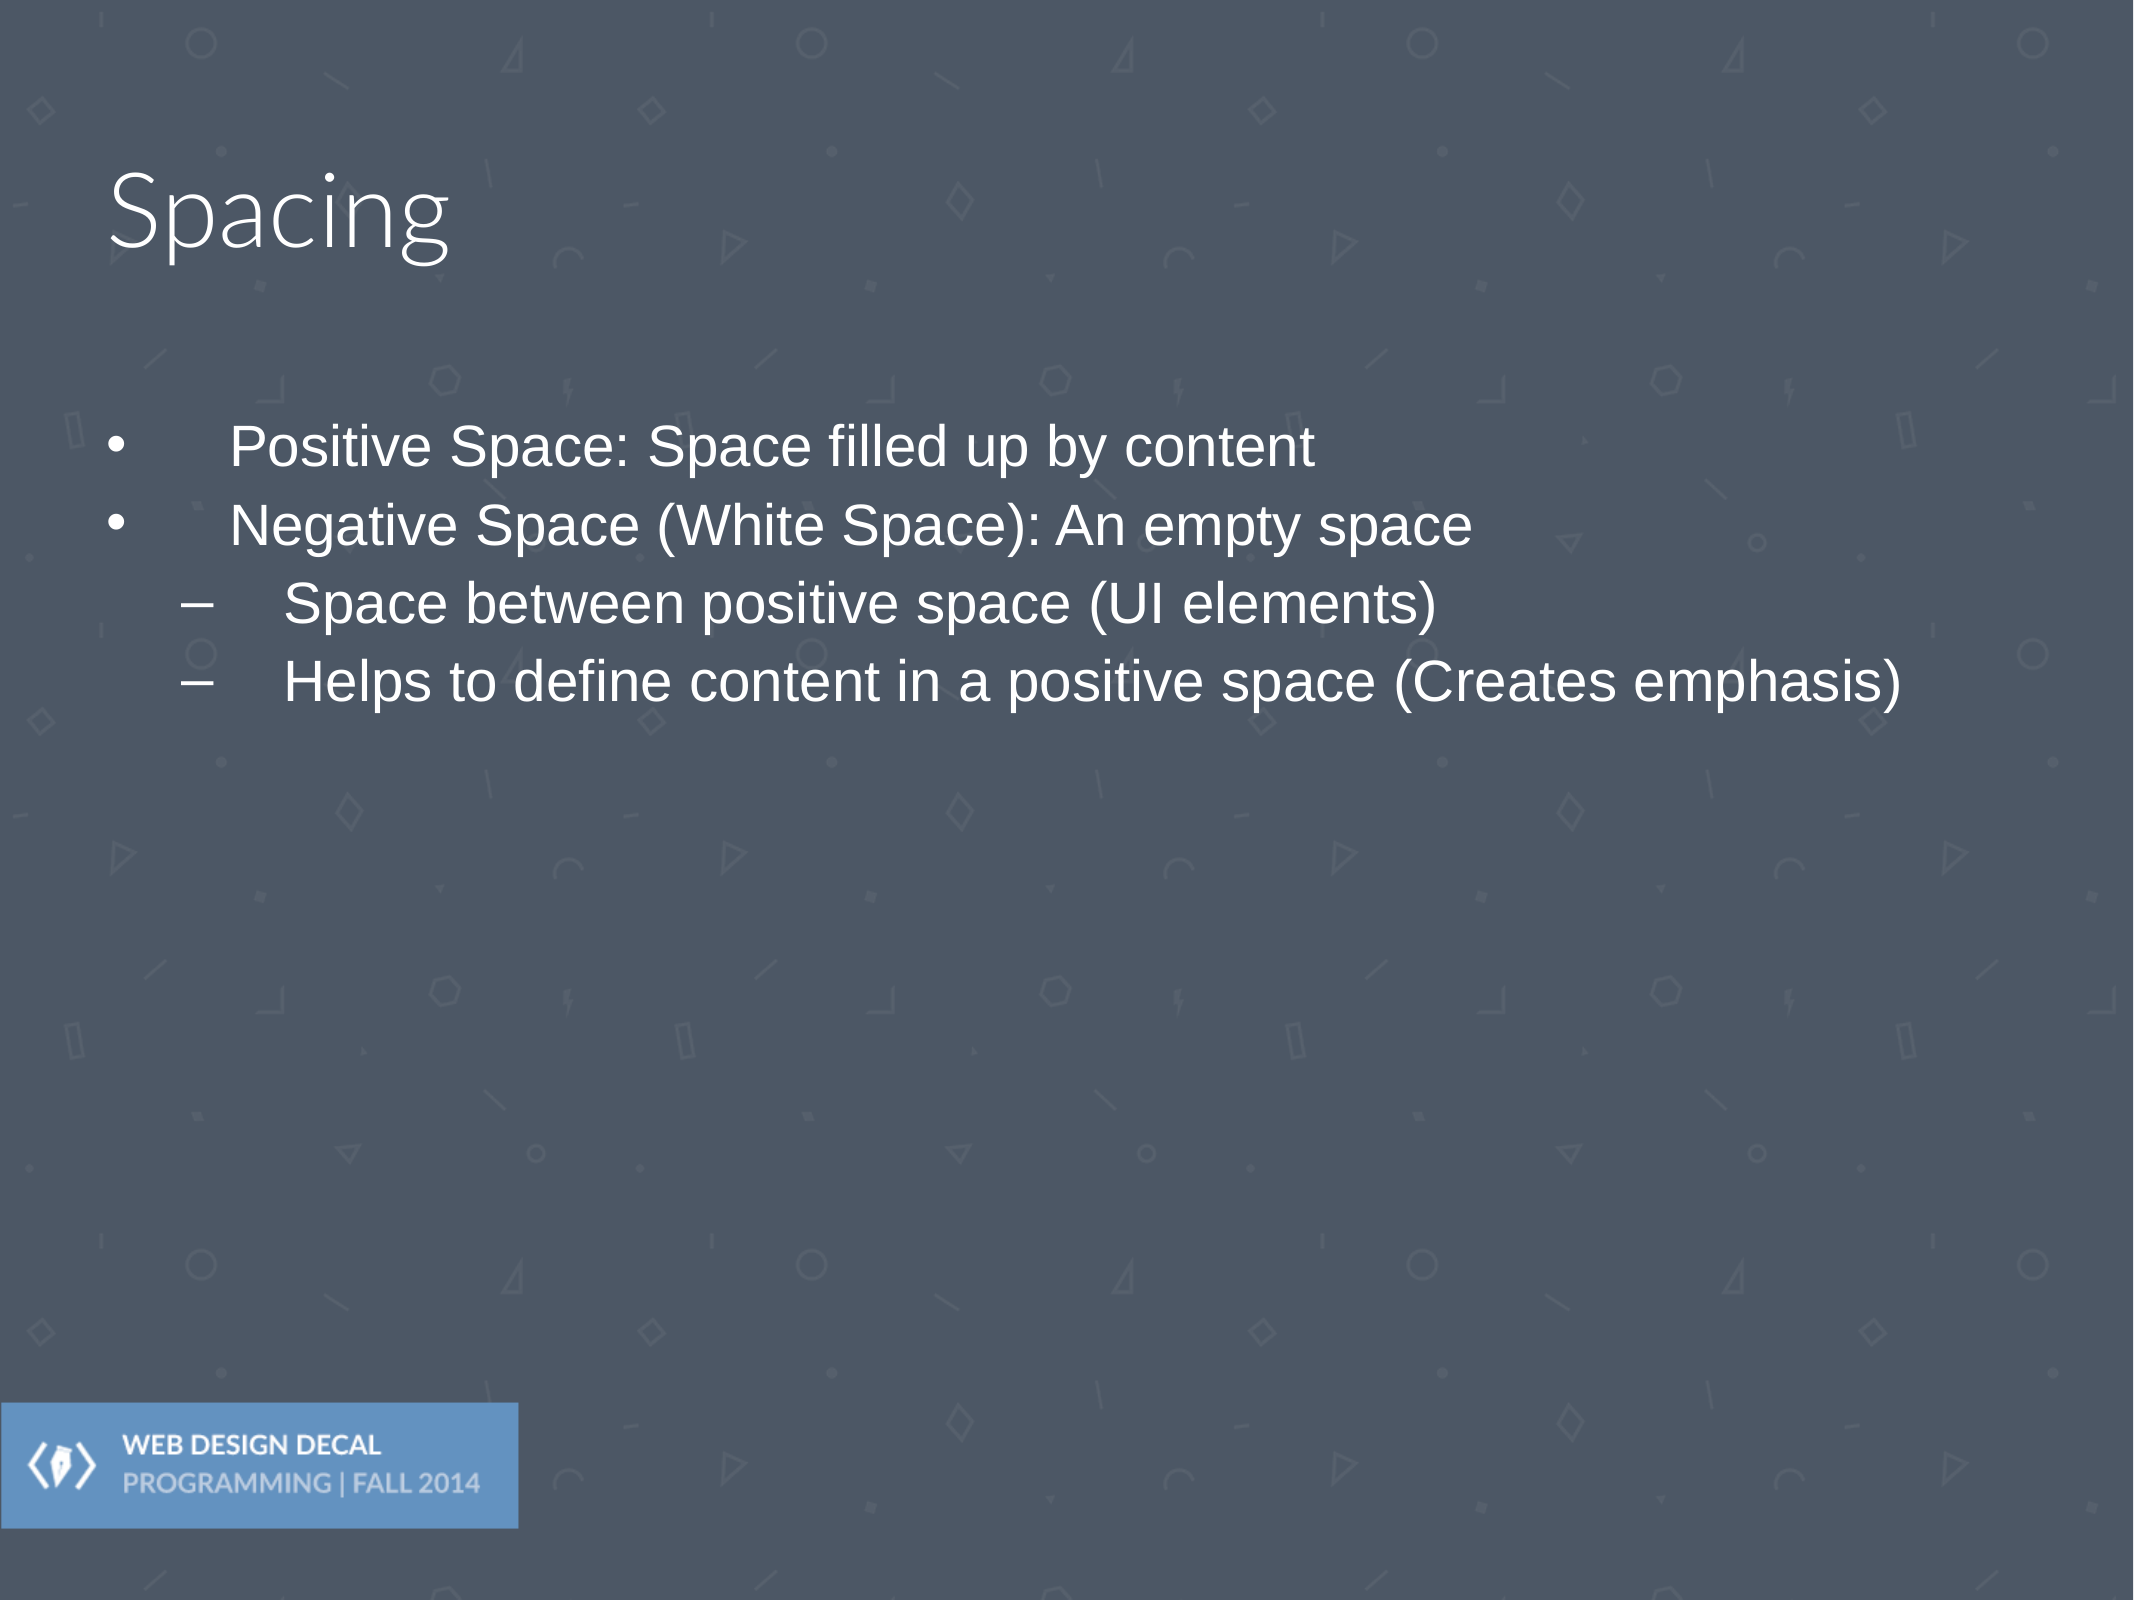

# Spacing
Positive Space: Space filled up by content
Negative Space (White Space): An empty space
Space between positive space (UI elements)
Helps to define content in a positive space (Creates emphasis)